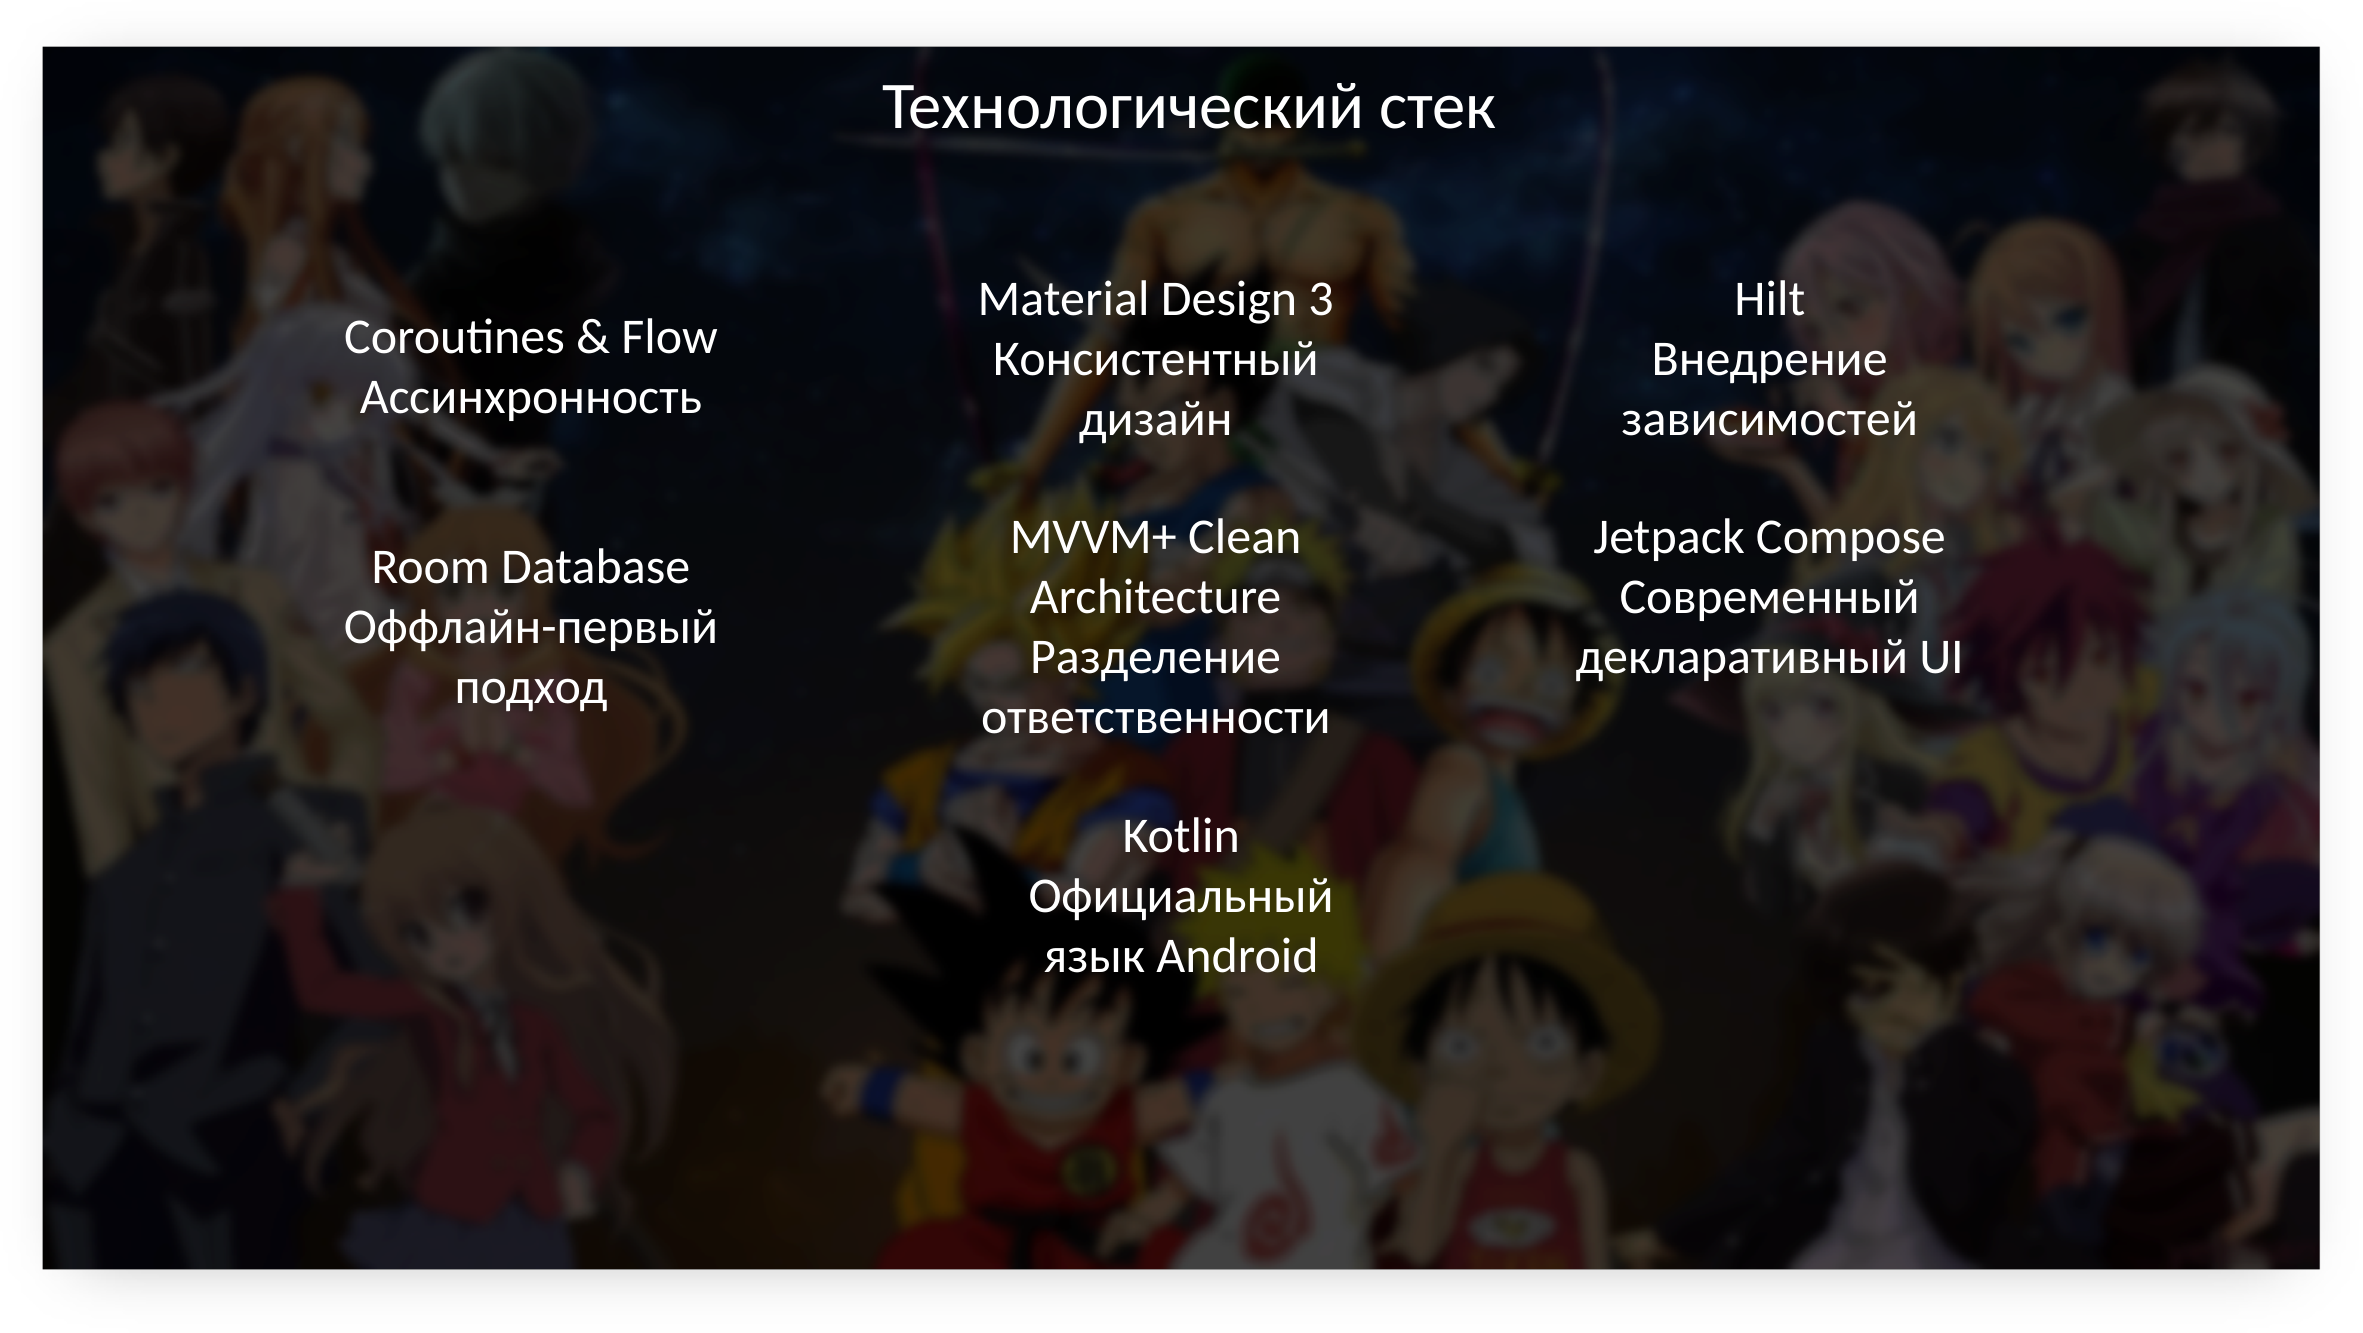

# Технологический стек
Hilt
Внедрение зависимостей
Material Design 3
Консистентный дизайн
Coroutines & Flow
Ассинхронность
MVVM+ Clean Architecture
Разделение ответственности
Jetpack Compose
Современный декларативный UI
Room Database
Оффлайн-первый подход
Kotlin
Официальный язык Android